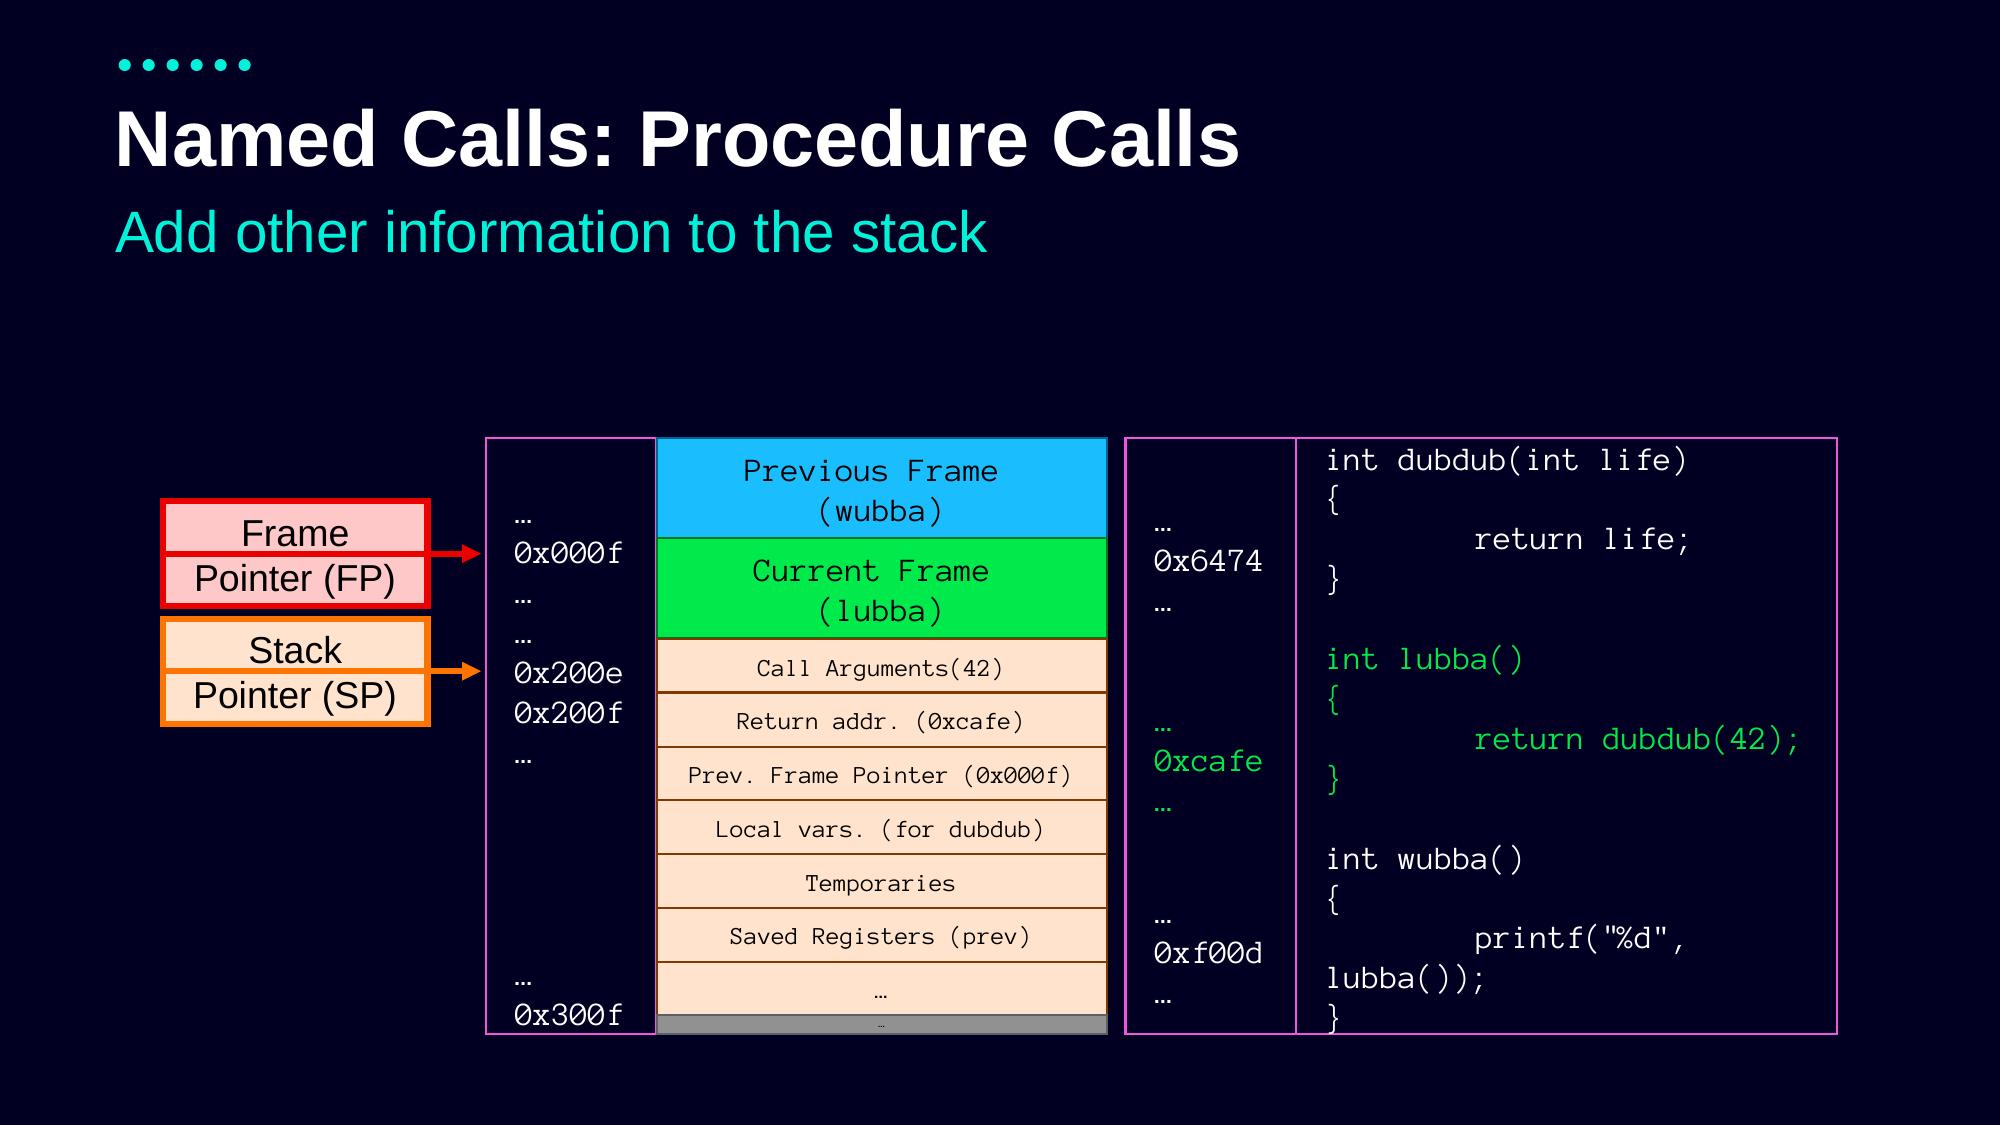

# Named Calls: Procedure Calls
Add other information to the stack

…
0x000f
…
…
0x200e
0x200f
…

…
0x300f
Previous Frame
(wubba)

…
0x6474
…

…
0xcafe
…

…
0xf00d
…
int dubdub(int life)
{
	return life;
}

int lubba()
{
	return dubdub(42);
}

int wubba()
{
	printf("%d", lubba());
}
Frame Pointer (FP)
Current Frame
(lubba)
Stack Pointer (SP)
Call Arguments(42)
Return addr. (0xcafe)
Prev. Frame Pointer (0x000f)
Local vars. (for dubdub)
Temporaries
Saved Registers (prev)
…
…